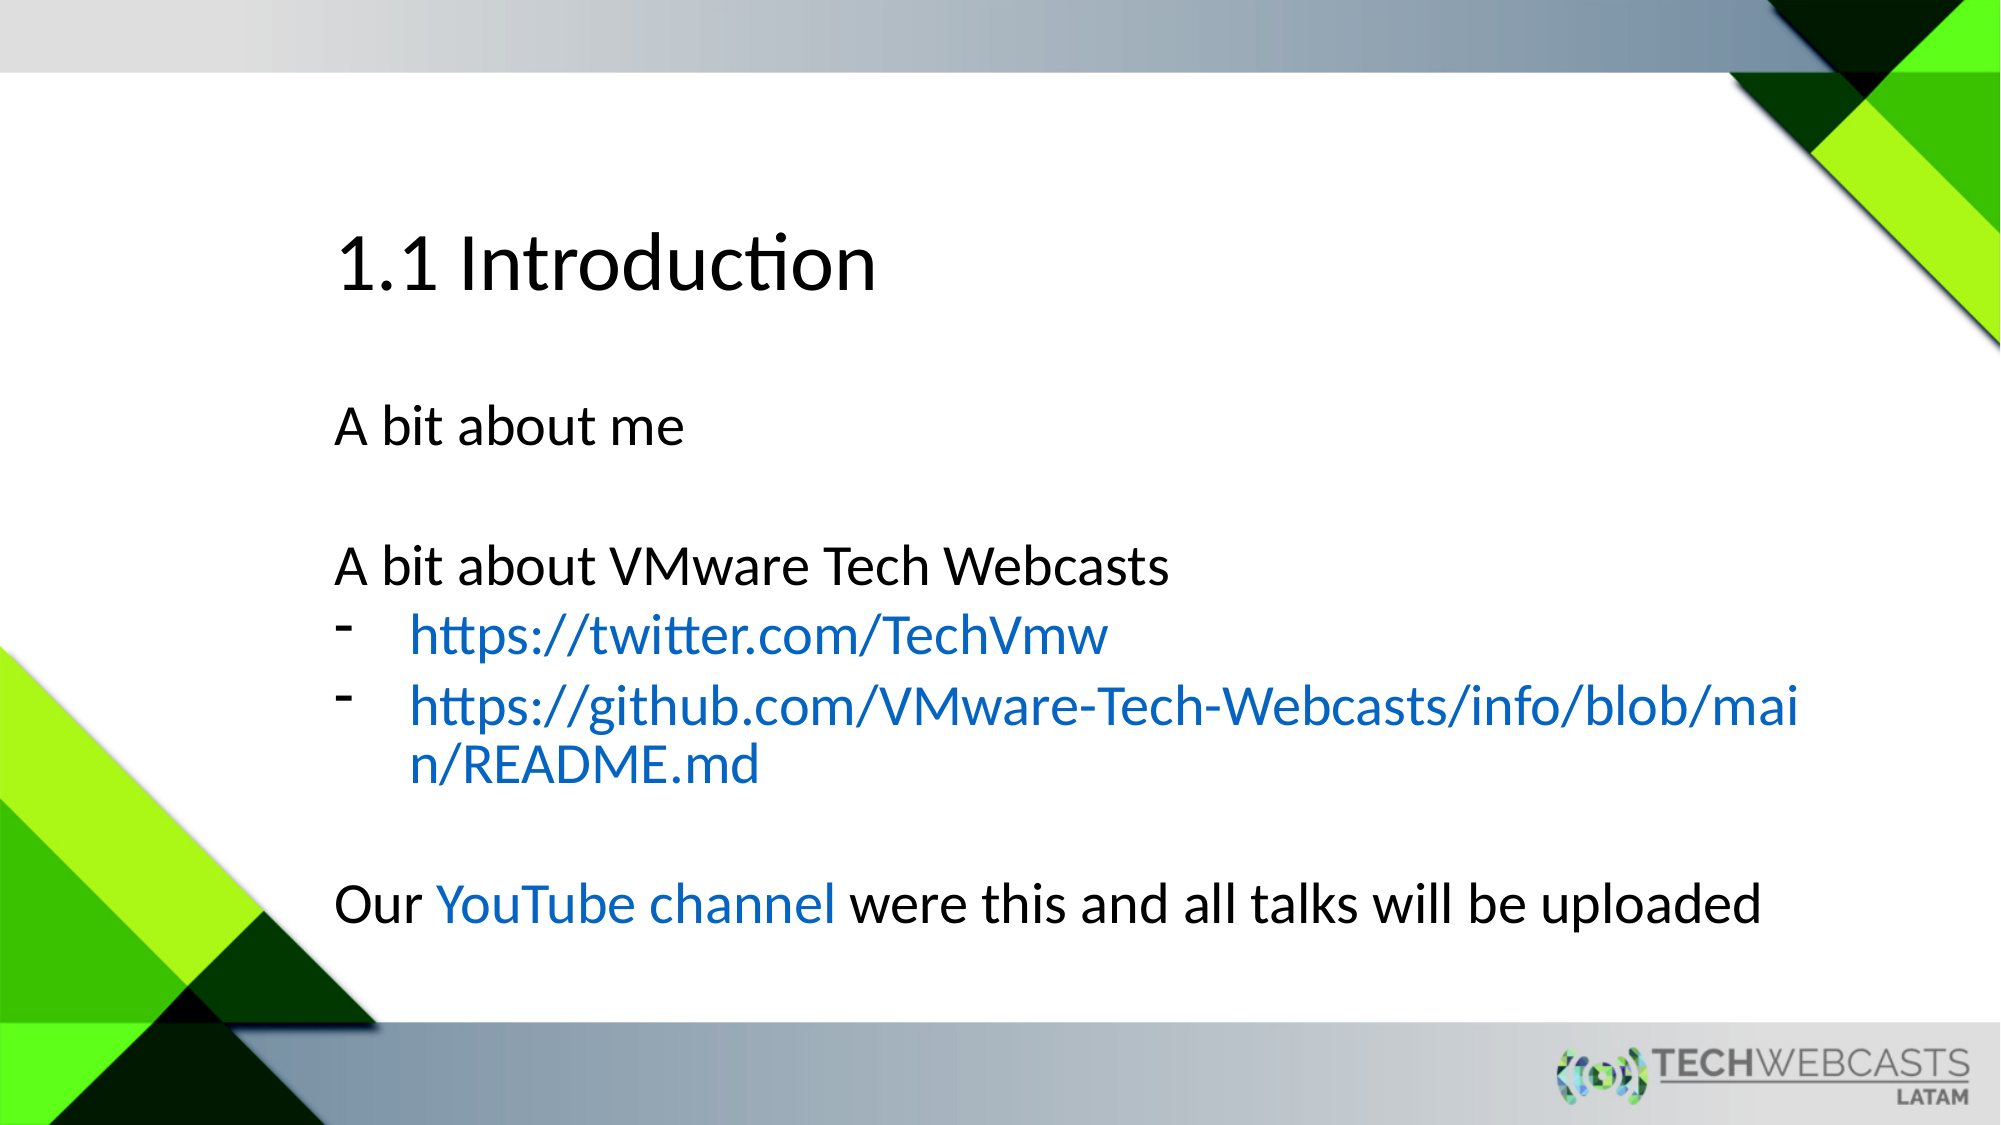

1.1 Introduction

A bit about me

A bit about VMware Tech Webcasts
https://twitter.com/TechVmw
https://github.com/VMware-Tech-Webcasts/info/blob/main/README.md

Our YouTube channel were this and all talks will be uploaded